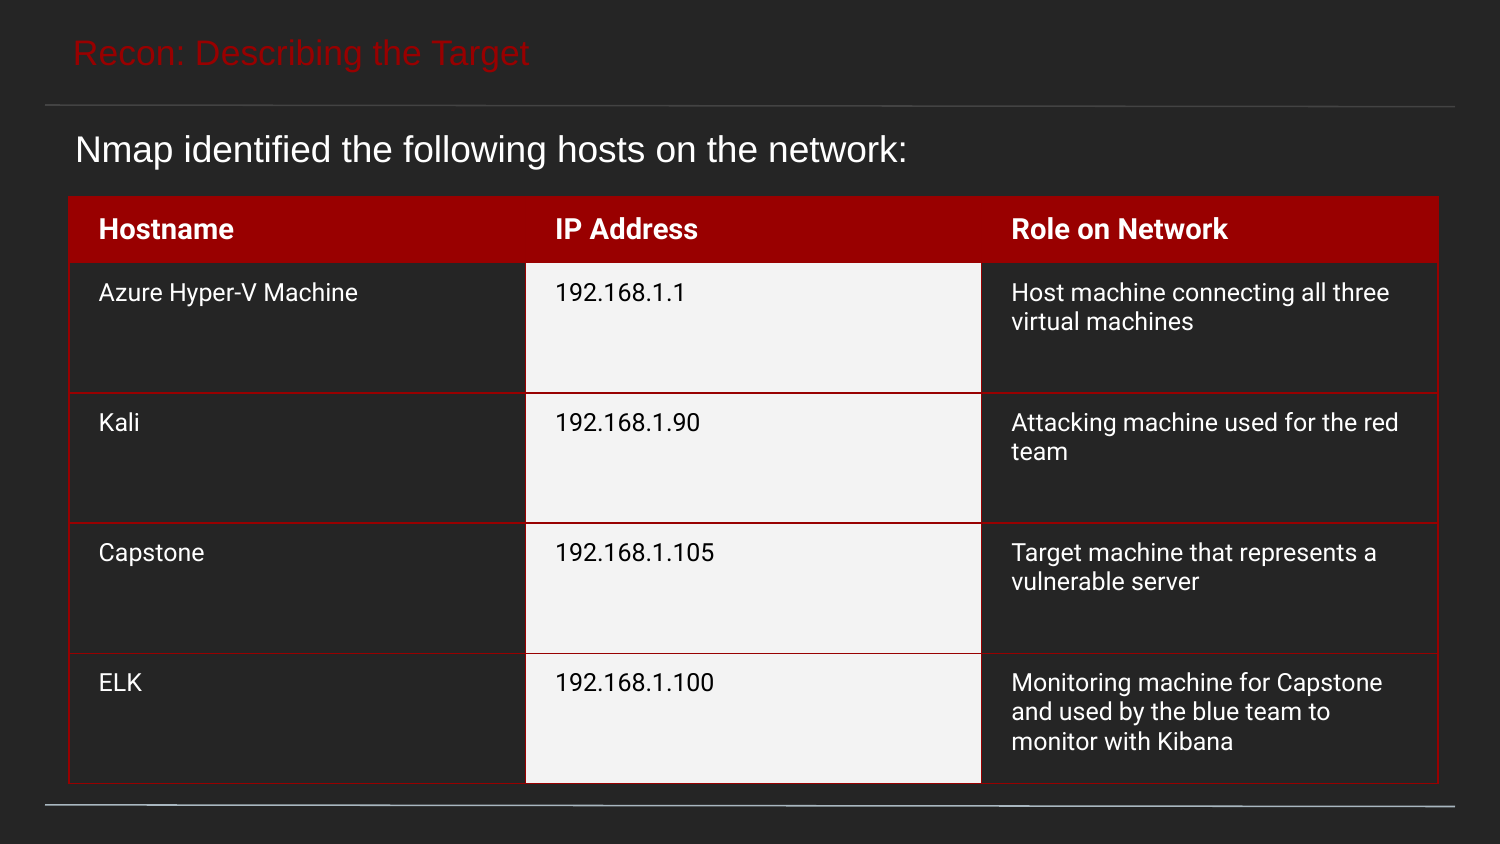

# Recon: Describing the Target
Nmap identified the following hosts on the network:
| Hostname | IP Address | Role on Network |
| --- | --- | --- |
| Azure Hyper-V Machine | 192.168.1.1 | Host machine connecting all three virtual machines |
| Kali | 192.168.1.90 | Attacking machine used for the red team |
| Capstone | 192.168.1.105 | Target machine that represents a vulnerable server |
| ELK | 192.168.1.100 | Monitoring machine for Capstone and used by the blue team to monitor with Kibana |